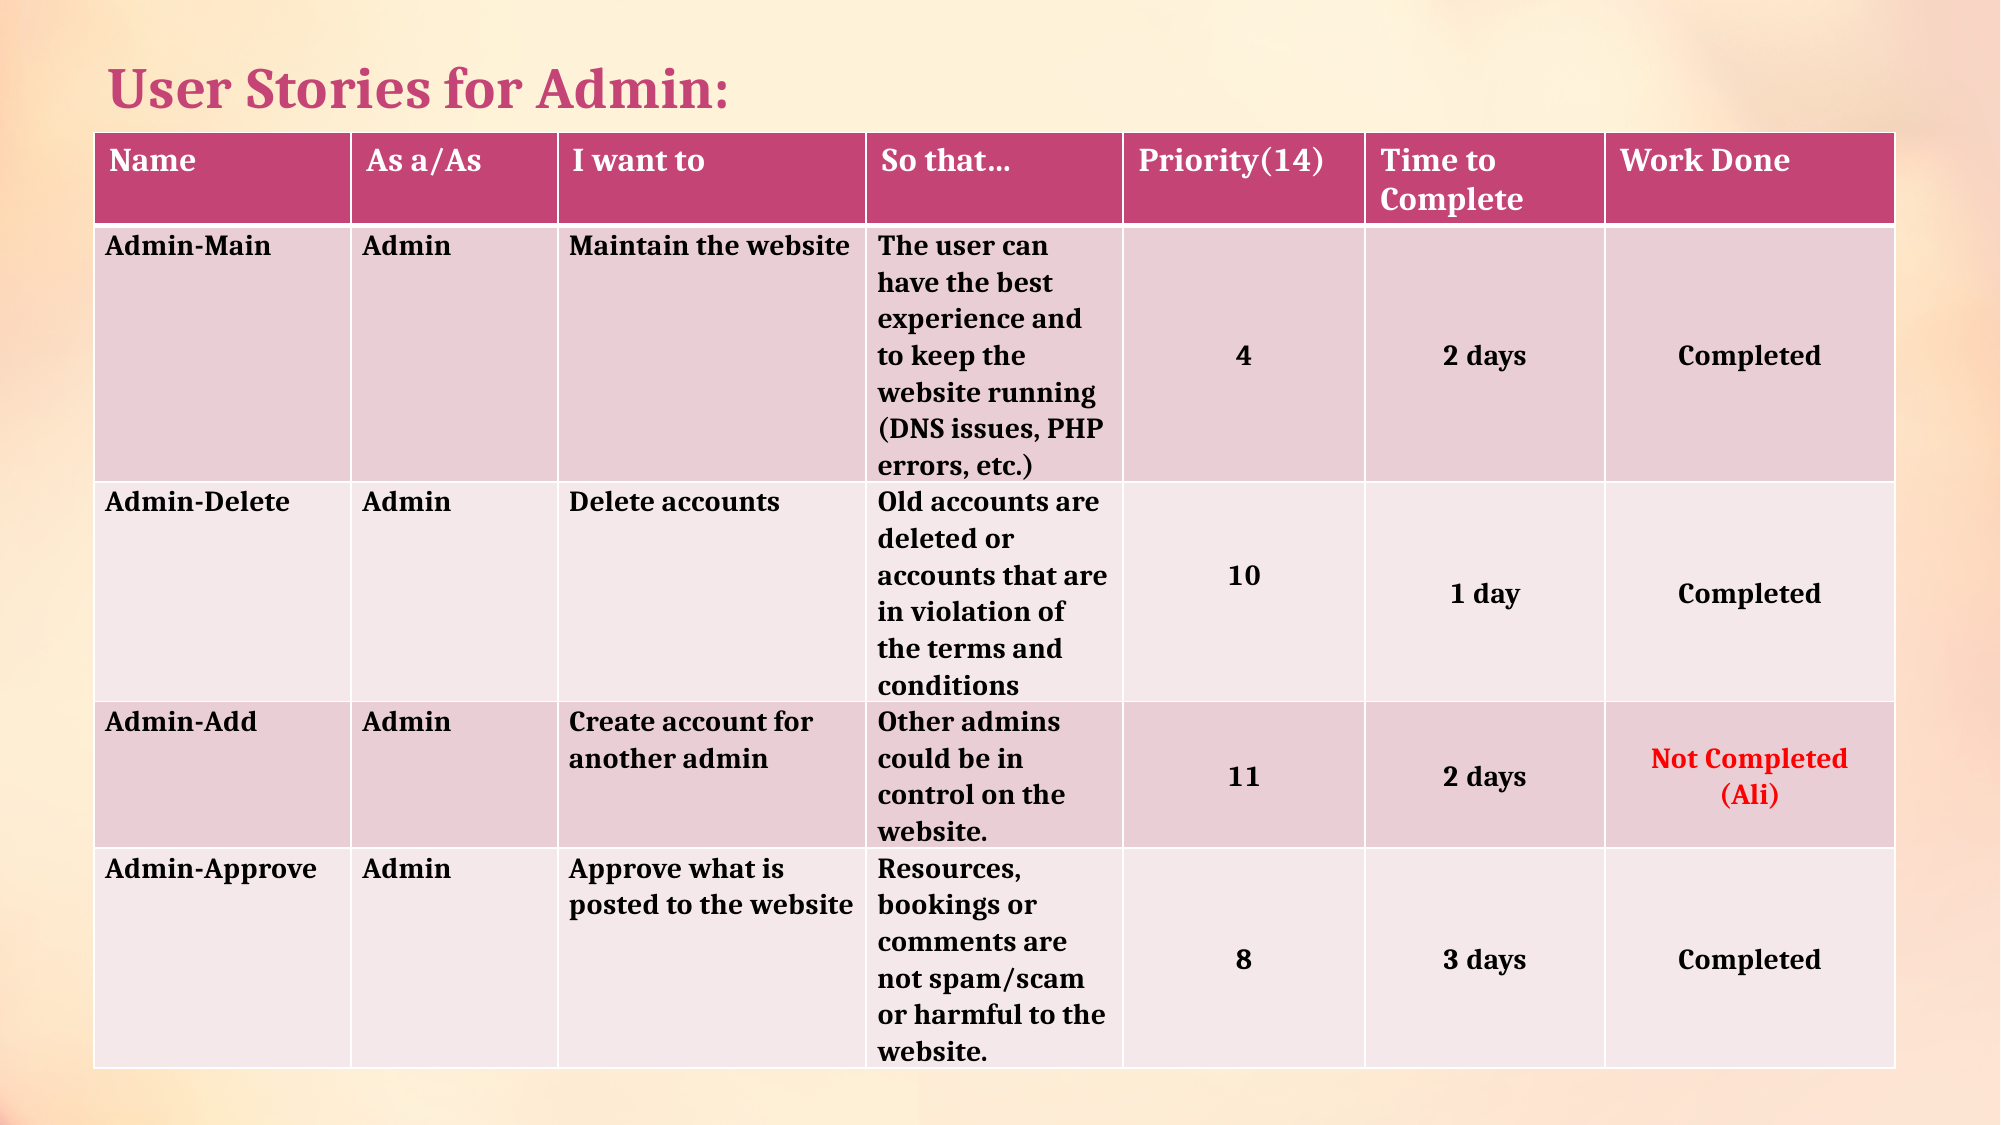

User Stories for Admin:

| Name | As a/As | I want to | So that… | Priority(14) | Time to Complete | Work Done |
| --- | --- | --- | --- | --- | --- | --- |
| Admin-Main | Admin | Maintain the website | The user can have the best experience and to keep the website running (DNS issues, PHP errors, etc.) | 4 | 2 days | Completed |
| Admin-Delete | Admin | Delete accounts | Old accounts are deleted or accounts that are in violation of the terms and conditions | 10 | 1 day | Completed |
| Admin-Add | Admin | Create account for another admin | Other admins could be in control on the website. | 11 | 2 days | Not Completed (Ali) |
| Admin-Approve | Admin | Approve what is posted to the website | Resources, bookings or comments are not spam/scam or harmful to the website. | 8 | 3 days | Completed |